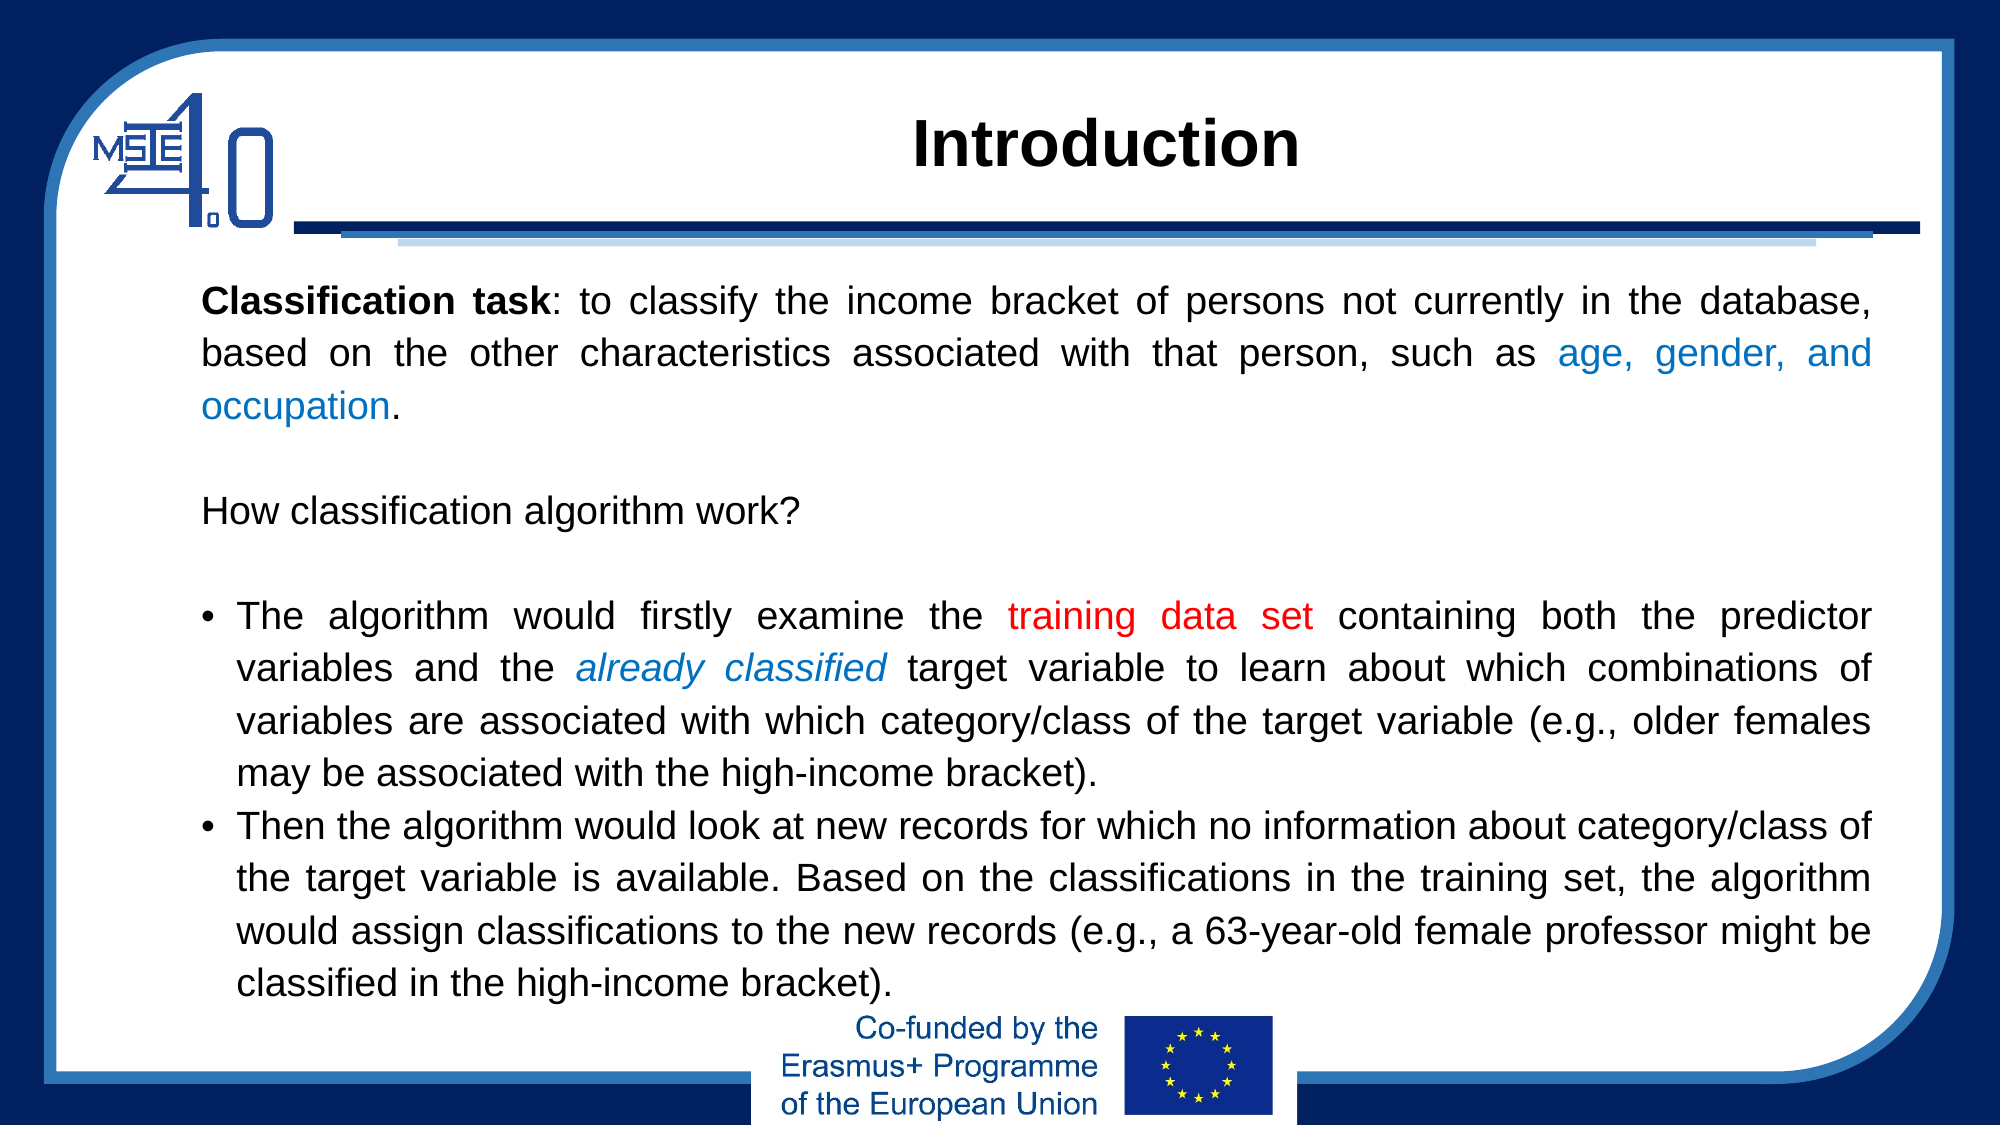

# Introduction
Classification task: to classify the income bracket of persons not currently in the database, based on the other characteristics associated with that person, such as age, gender, and occupation.

How classification algorithm work?

The algorithm would firstly examine the training data set containing both the predictor variables and the already classified target variable to learn about which combinations of variables are associated with which category/class of the target variable (e.g., older females may be associated with the high-income bracket).
Then the algorithm would look at new records for which no information about category/class of the target variable is available. Based on the classifications in the training set, the algorithm would assign classifications to the new records (e.g., a 63-year-old female professor might be classified in the high-income bracket).